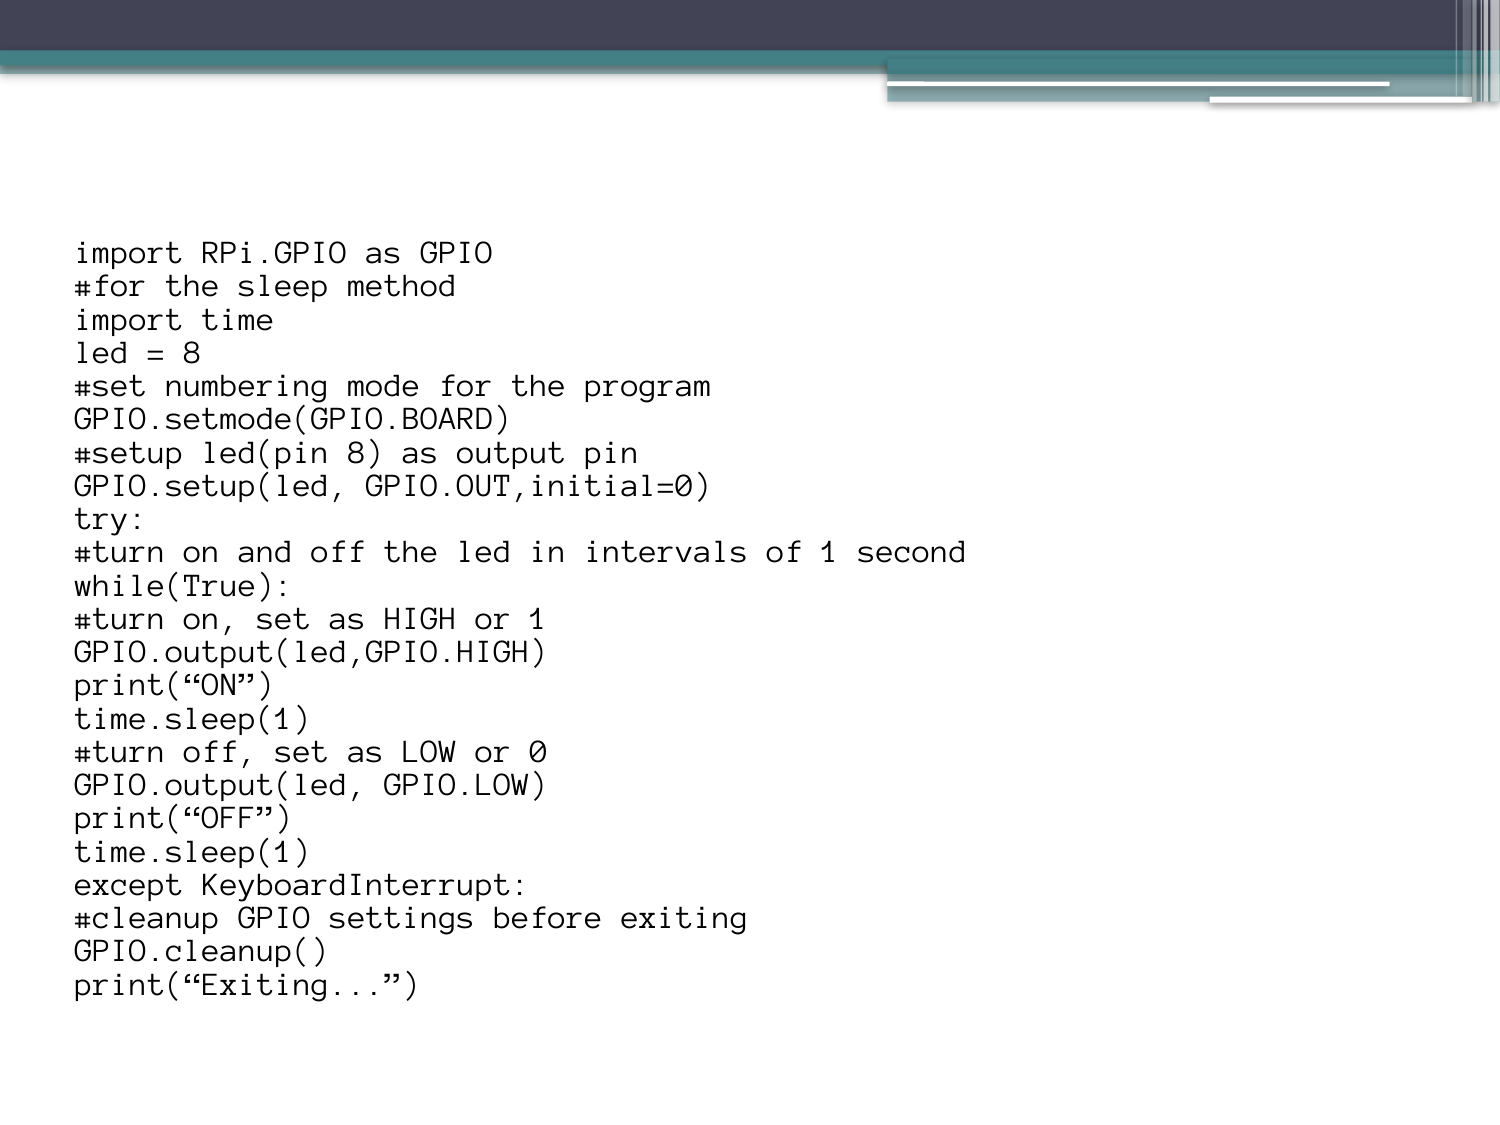

| import RPi.GPIO as GPIO #for the sleep method import time led = 8 #set numbering mode for the program GPIO.setmode(GPIO.BOARD) #setup led(pin 8) as output pin GPIO.setup(led, GPIO.OUT,initial=0) try: #turn on and off the led in intervals of 1 second while(True): #turn on, set as HIGH or 1 GPIO.output(led,GPIO.HIGH) print(“ON”) time.sleep(1) #turn off, set as LOW or 0 GPIO.output(led, GPIO.LOW) print(“OFF”) time.sleep(1) except KeyboardInterrupt: #cleanup GPIO settings before exiting GPIO.cleanup() print(“Exiting...”) |
| --- |